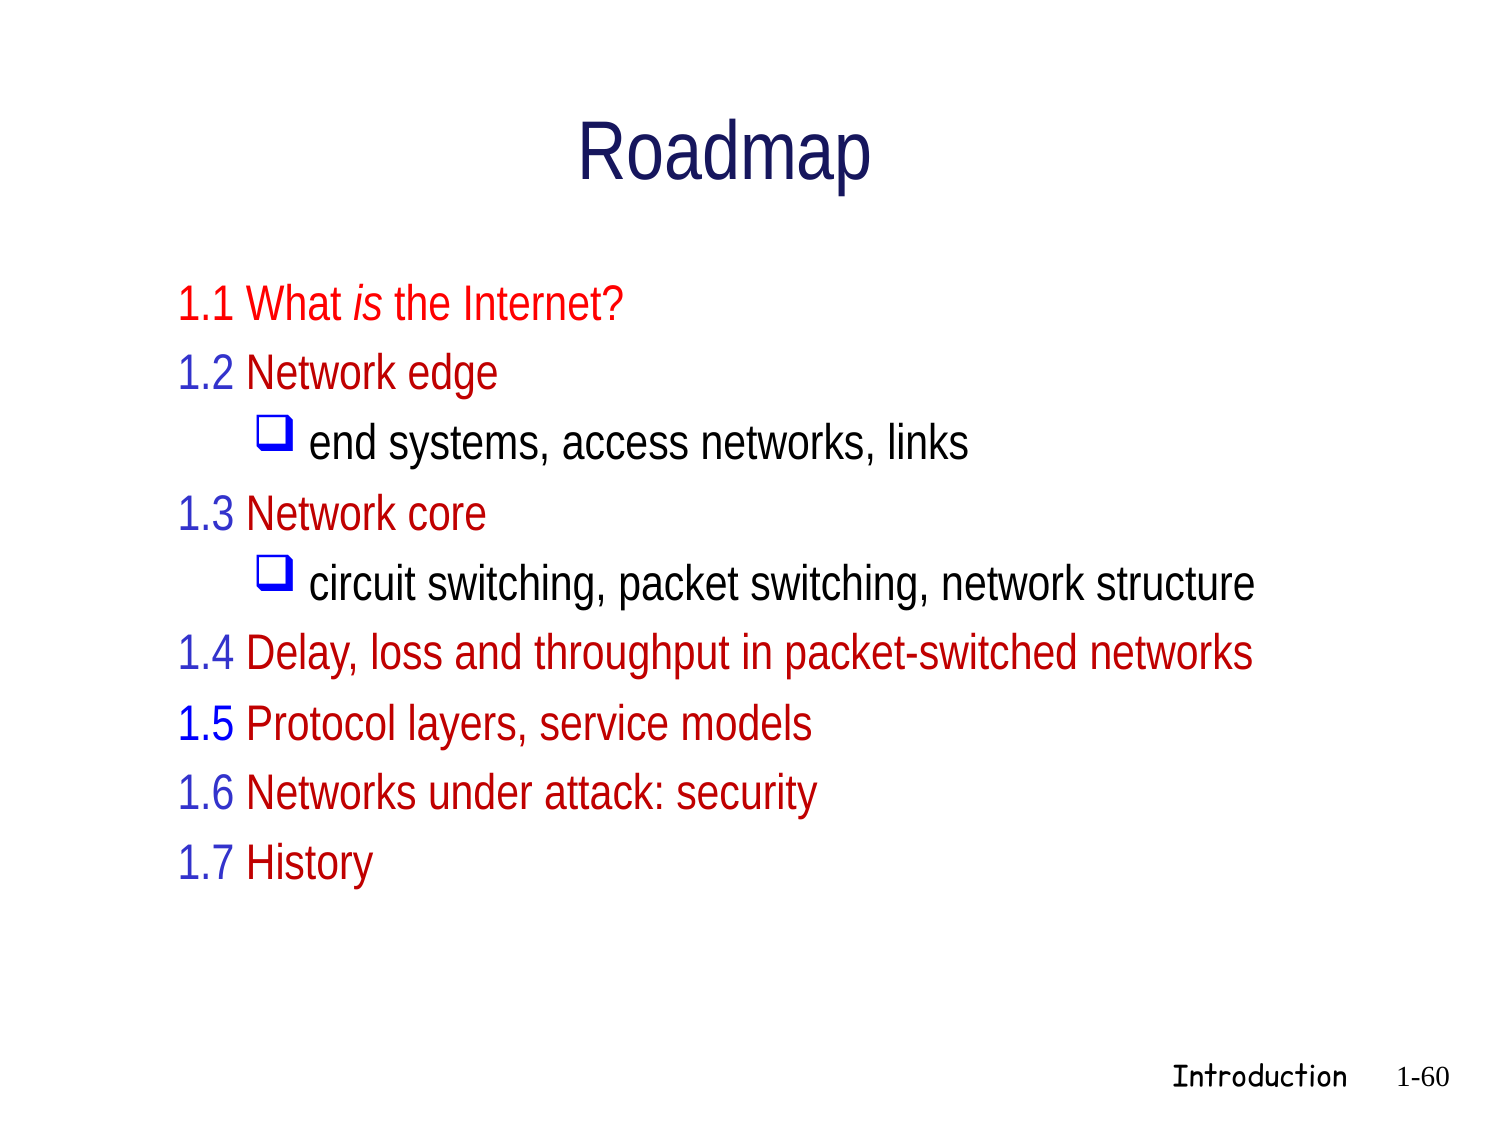

# Roadmap
1.1 What is the Internet?
1.2 Network edge
 end systems, access networks, links
1.3 Network core
 circuit switching, packet switching, network structure
1.4 Delay, loss and throughput in packet-switched networks
1.5 Protocol layers, service models
1.6 Networks under attack: security
1.7 History

 Introduction
1-60